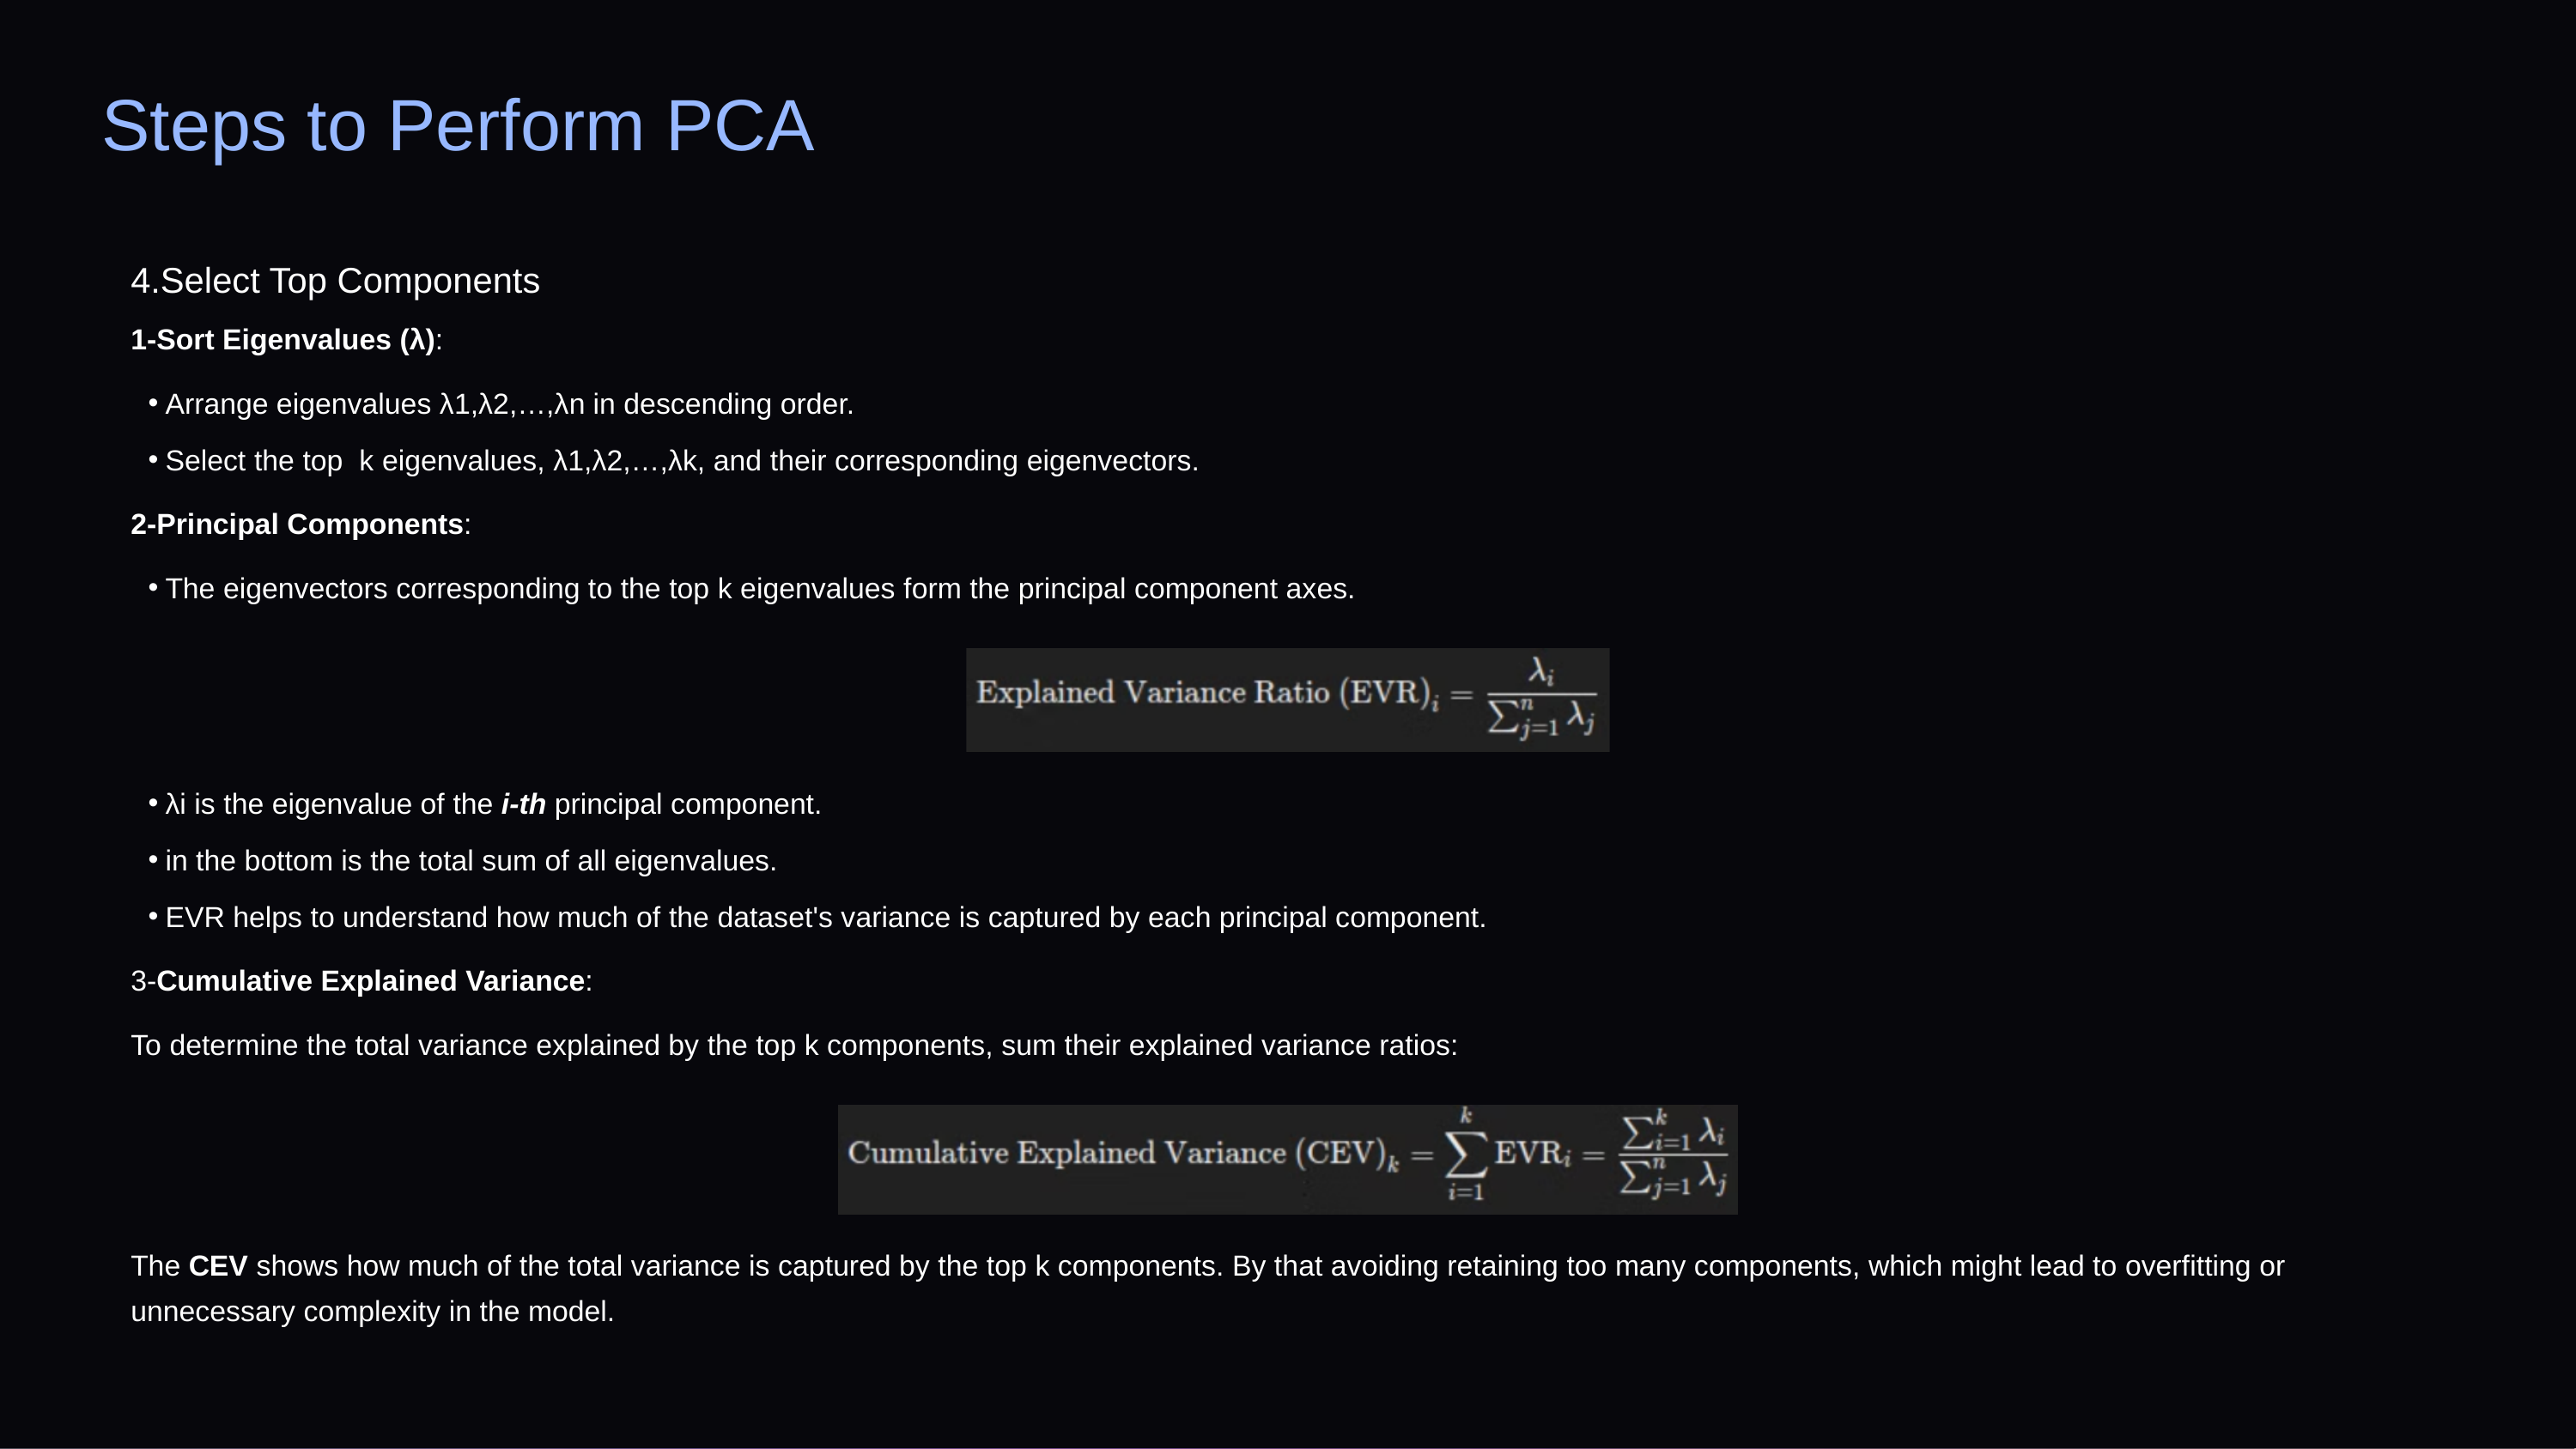

Steps to Perform PCA

4.Select Top Components
1-Sort Eigenvalues (λ):
Arrange eigenvalues λ1,λ2,…,λn​ in descending order.
Select the top  k eigenvalues, λ1,λ2,…,λk, and their corresponding eigenvectors.
2-Principal Components:
The eigenvectors corresponding to the top k eigenvalues form the principal component axes.

λi​ is the eigenvalue of the i-th principal component.
in the bottom​ is the total sum of all eigenvalues.
EVR helps to understand how much of the dataset's variance is captured by each principal component.
3-Cumulative Explained Variance:
To determine the total variance explained by the top k components, sum their explained variance ratios:

The CEV shows how much of the total variance is captured by the top k components. By that avoiding retaining too many components, which might lead to overfitting or unnecessary complexity in the model.